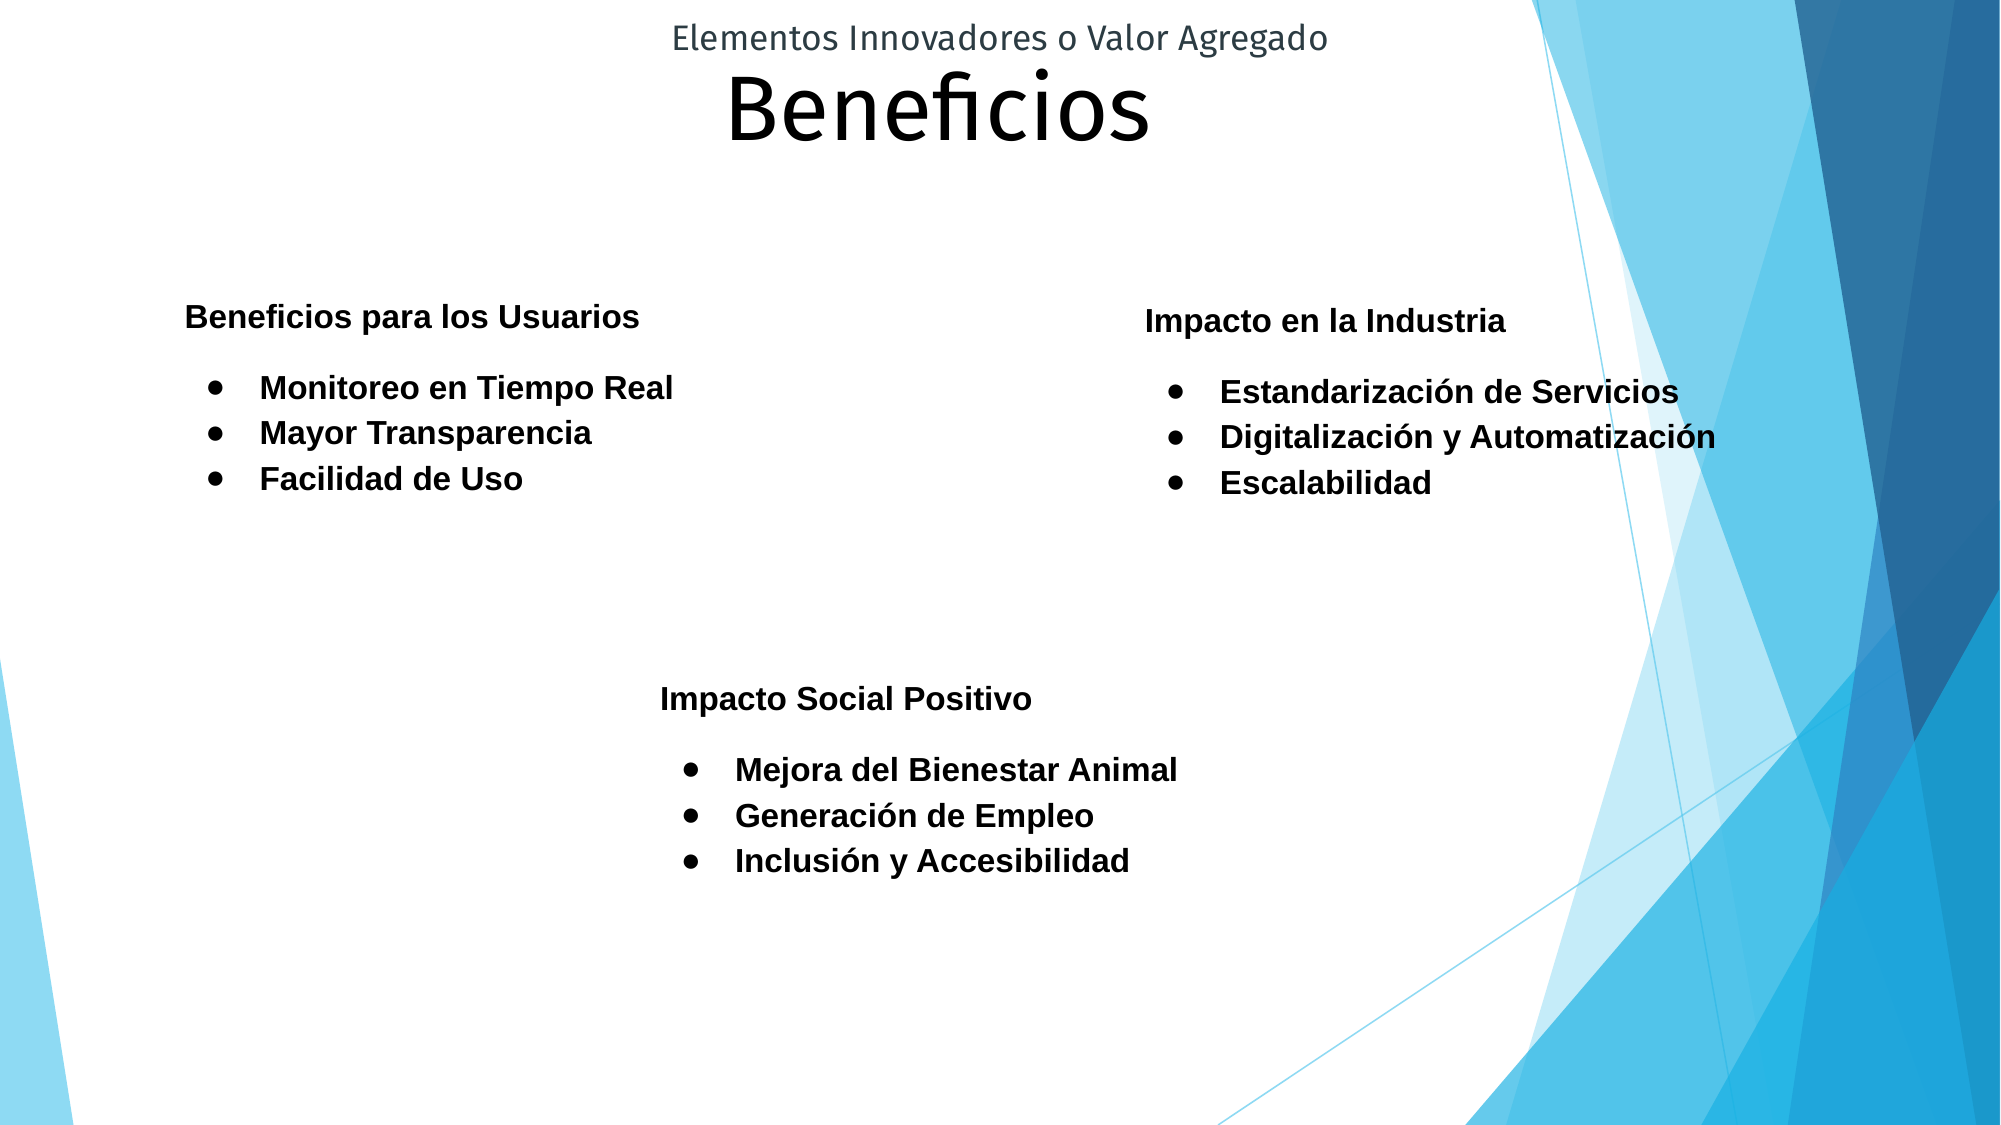

Elementos Innovadores o Valor Agregado
Beneficios
Beneficios para los Usuarios
Monitoreo en Tiempo Real
Mayor Transparencia
Facilidad de Uso

Impacto en la Industria
Estandarización de Servicios
Digitalización y Automatización
Escalabilidad
Impacto Social Positivo
Mejora del Bienestar Animal
Generación de Empleo
Inclusión y Accesibilidad